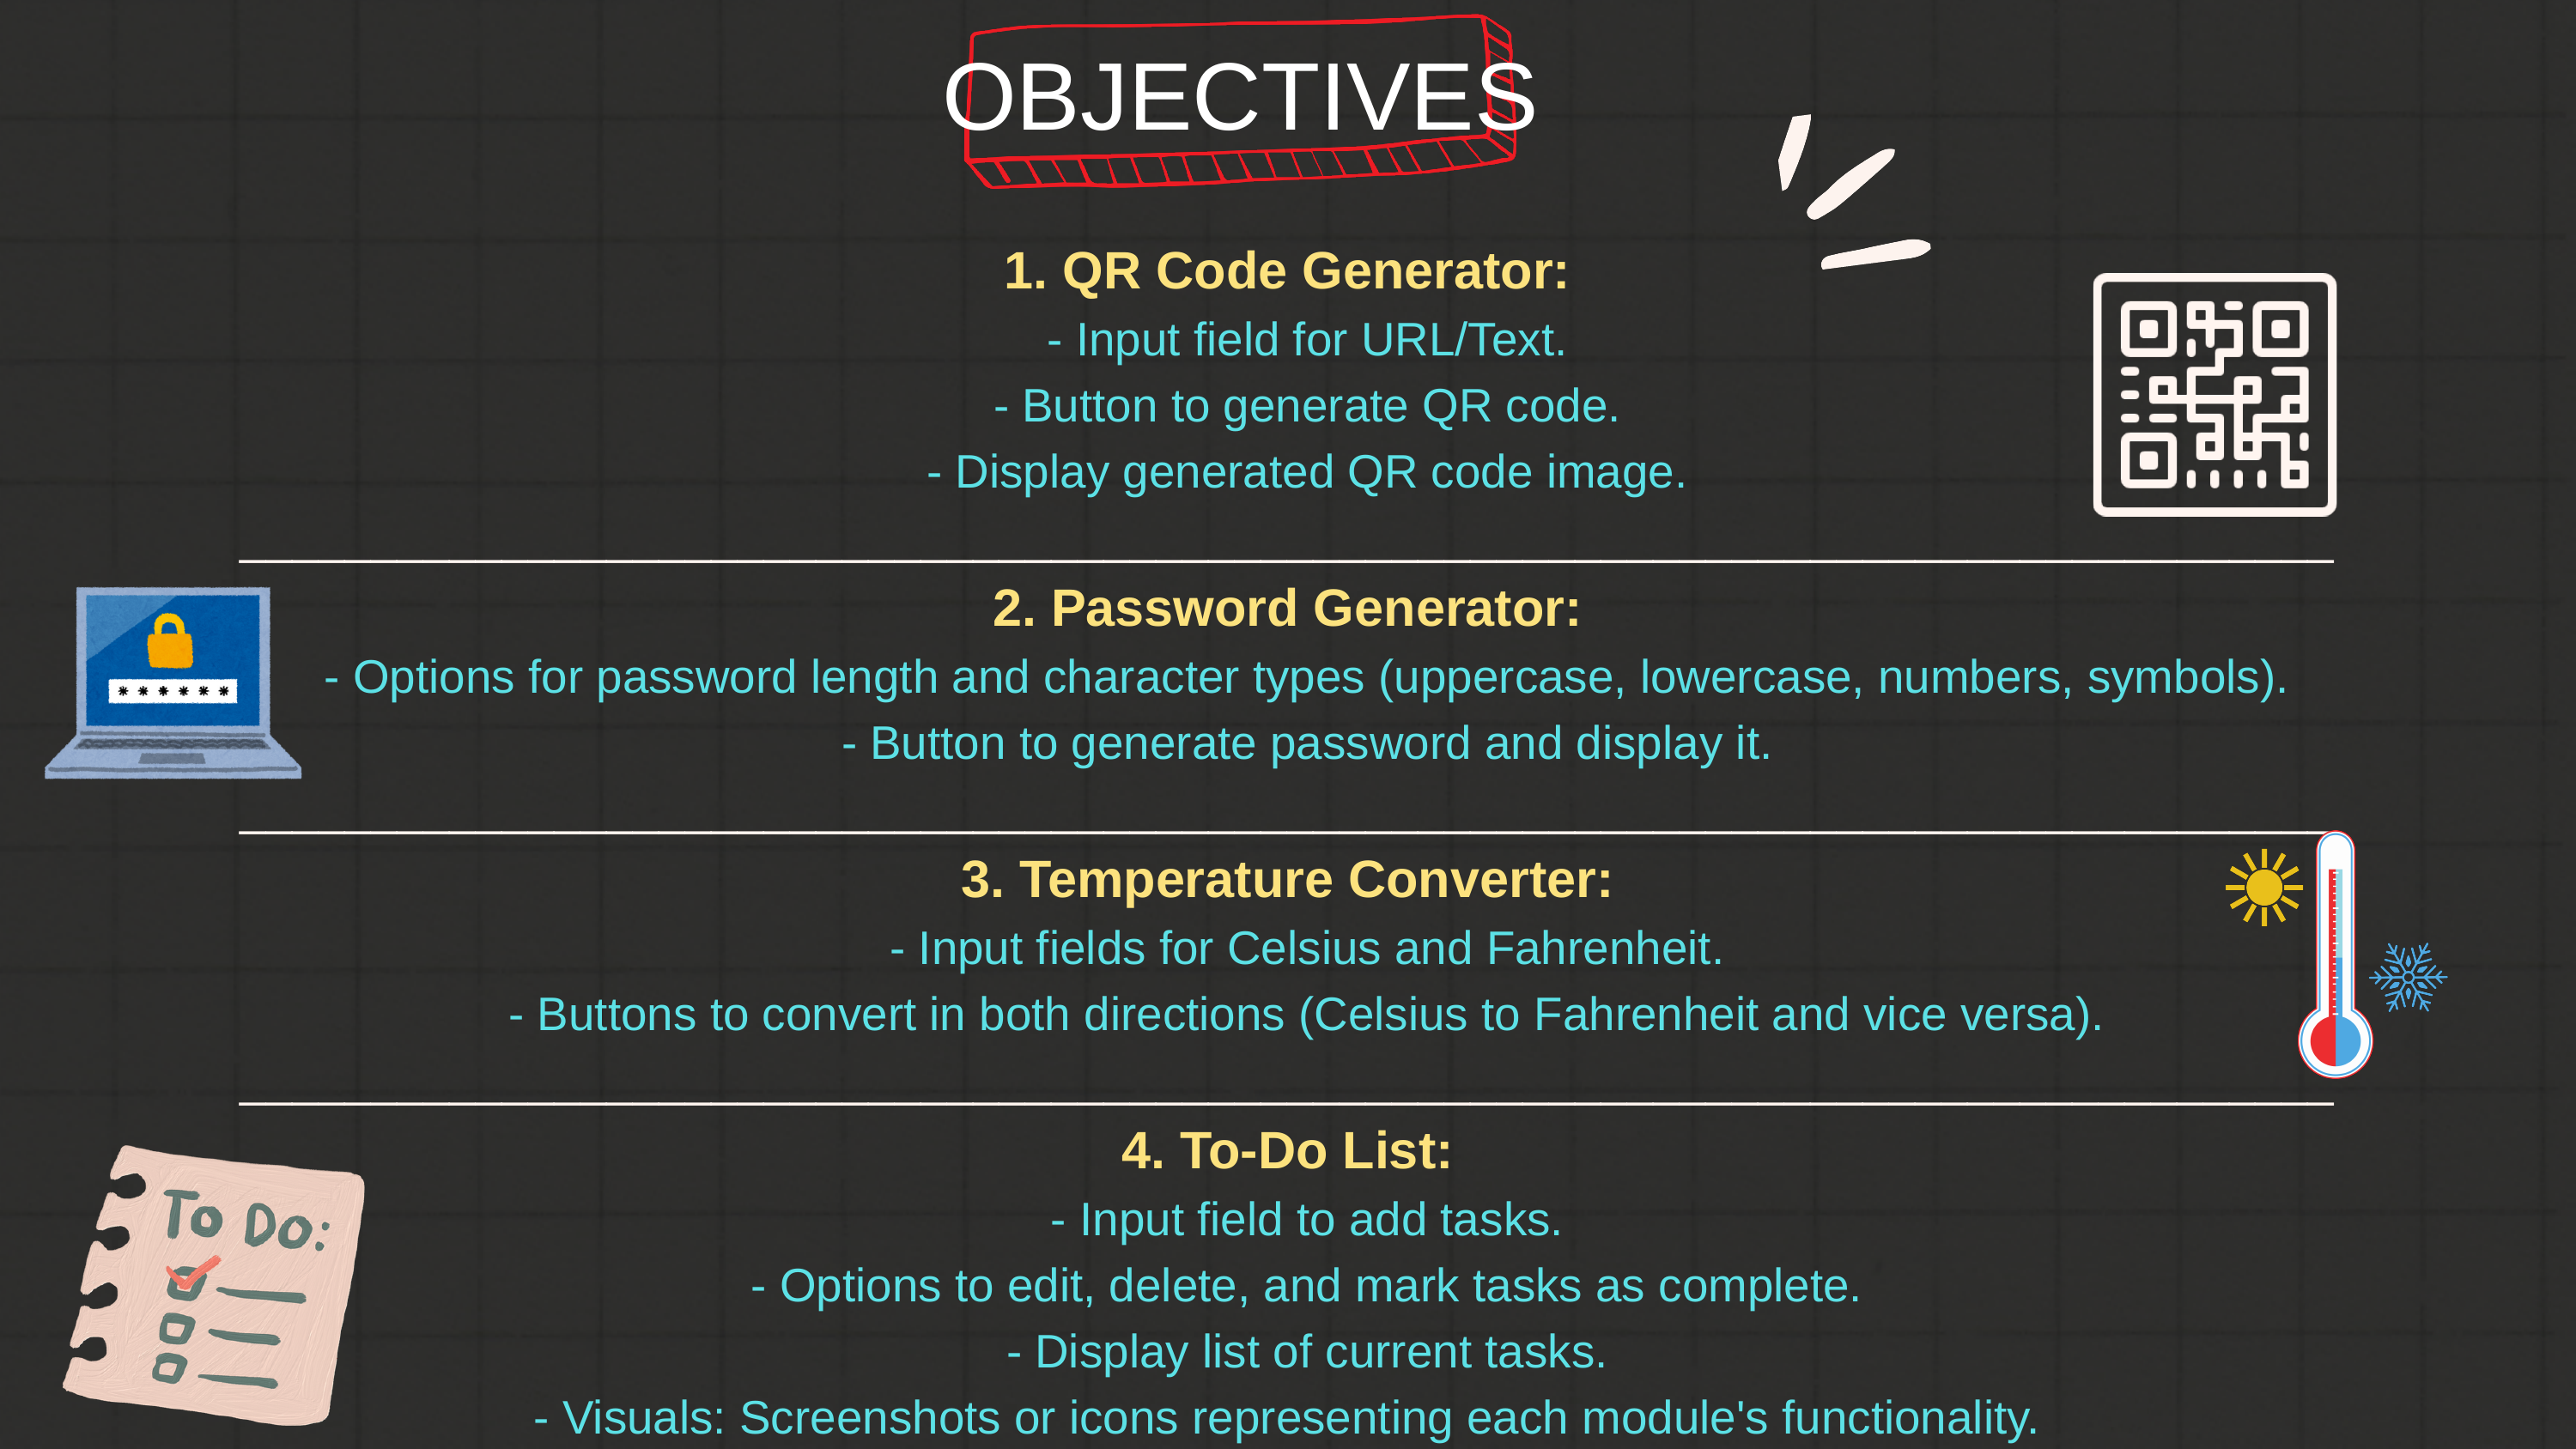

OBJECTIVES

1. QR Code Generator:
   - Input field for URL/Text.
   - Button to generate QR code.
   - Display generated QR code image.
________________________________________________________________________________
2. Password Generator:
   - Options for password length and character types (uppercase, lowercase, numbers, symbols).
   - Button to generate password and display it.
________________________________________________________________________________
3. Temperature Converter:
   - Input fields for Celsius and Fahrenheit.
   - Buttons to convert in both directions (Celsius to Fahrenheit and vice versa).
________________________________________________________________________________
4. To-Do List:
   - Input field to add tasks.
   - Options to edit, delete, and mark tasks as complete.
   - Display list of current tasks.
- Visuals: Screenshots or icons representing each module's functionality.